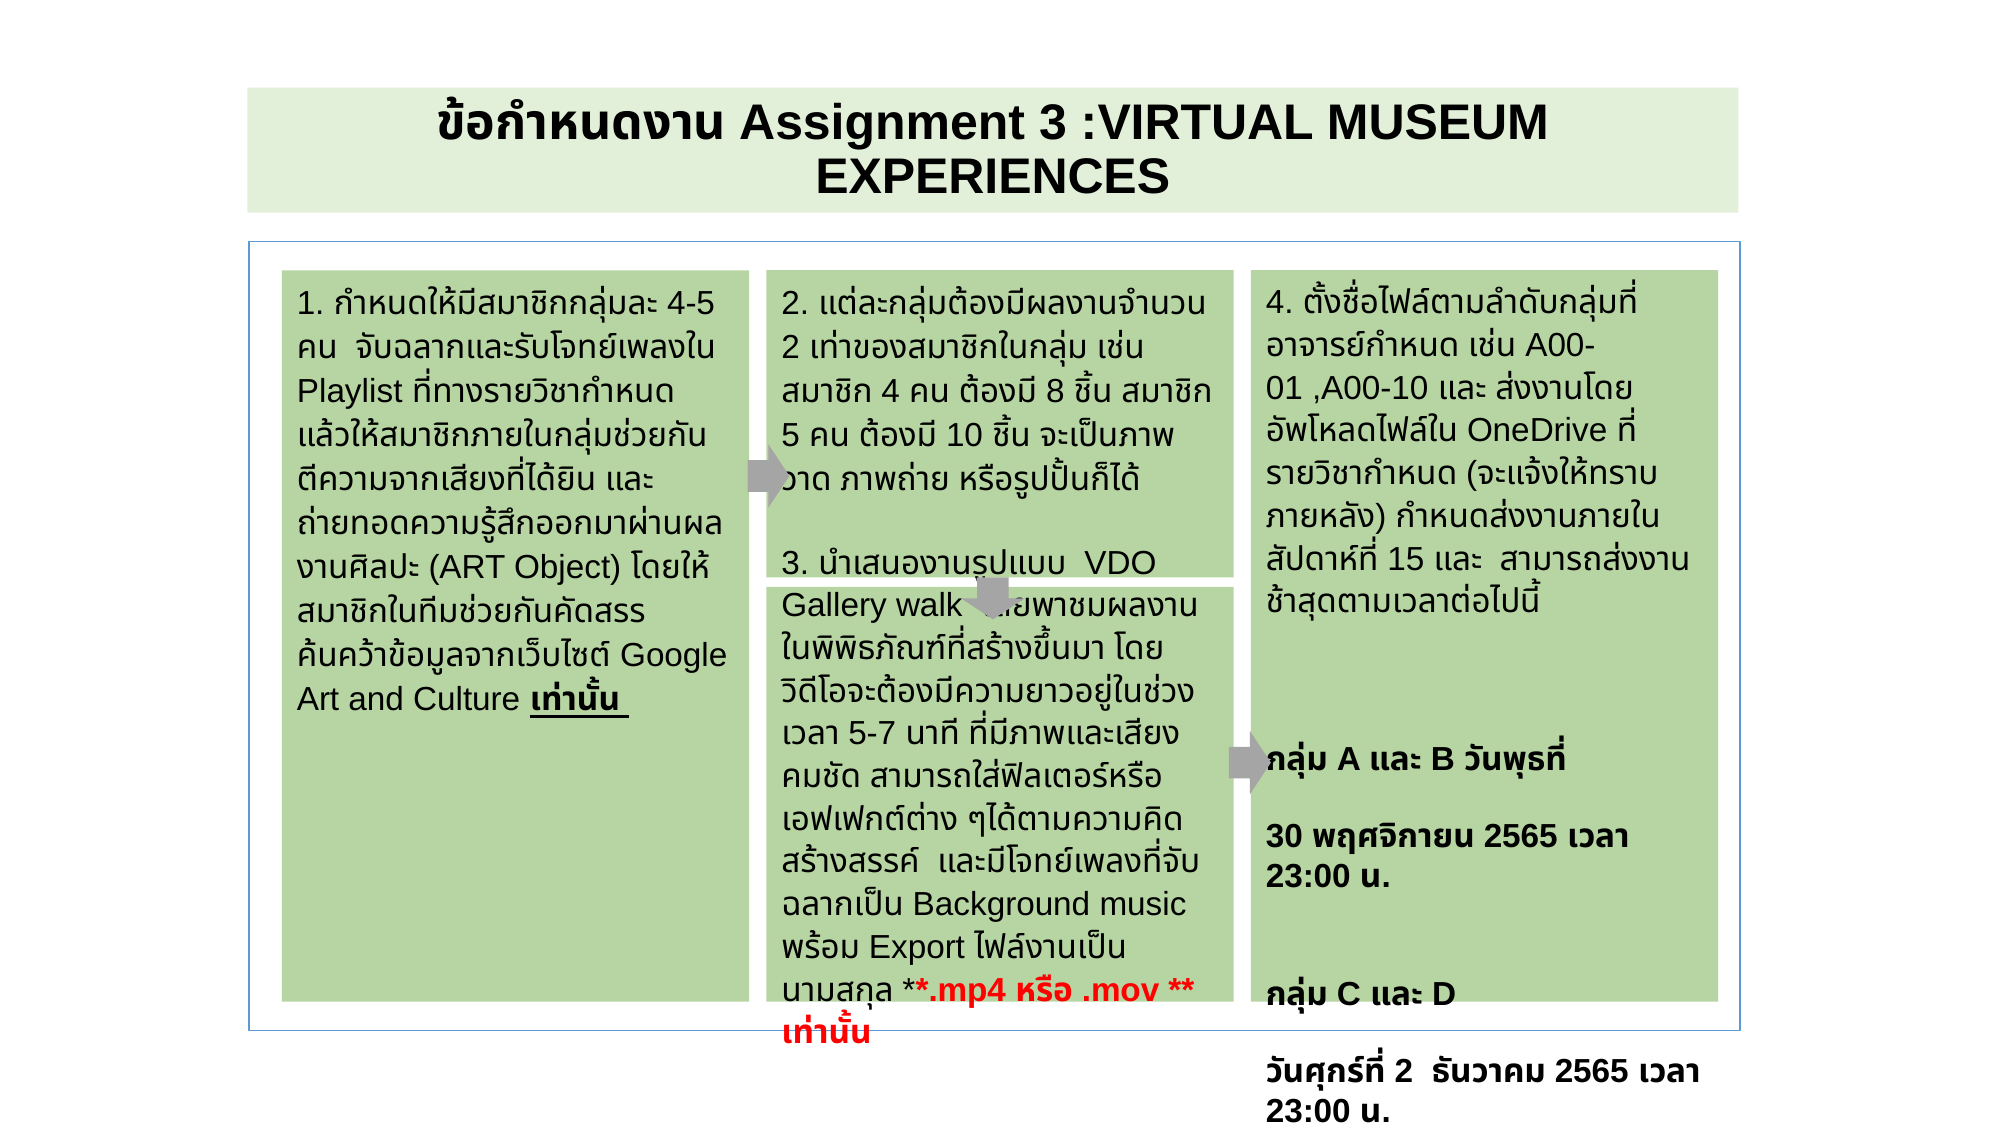

# ข้อกำหนดงาน Assignment 3 :VIRTUAL MUSEUM EXPERIENCES

1. กำหนดให้มีสมาชิกกลุ่มละ 4-5 คน  จับฉลากและรับโจทย์เพลงใน Playlist ที่ทางรายวิชากำหนด แล้วให้สมาชิกภายในกลุ่มช่วยกันตีความจากเสียงที่ได้ยิน และถ่ายทอดความรู้สึกออกมาผ่านผลงานศิลปะ (ART Object) โดยให้สมาชิกในทีมช่วยกันคัดสรร ค้นคว้าข้อมูลจากเว็บไซต์ Google Art and Culture เท่านั้น
2. แต่ละกลุ่มต้องมีผลงานจำนวน 2 เท่าของสมาชิกในกลุ่ม เช่น สมาชิก 4 คน ต้องมี 8 ชิ้น สมาชิก 5 คน ต้องมี 10 ชิ้น จะเป็นภาพวาด ภาพถ่าย หรือรูปปั้นก็ได้
4. ตั้งชื่อไฟล์ตามลำดับกลุ่มที่อาจารย์กำหนด เช่น A00-01 ,A00-10 และ ส่งงานโดยอัพโหลดไฟล์ใน OneDrive ที่รายวิชากำหนด (จะแจ้งให้ทราบภายหลัง) กำหนดส่งงานภายในสัปดาห์ที่ 15 และ  สามารถส่งงานช้าสุดตามเวลาต่อไปนี้

กลุ่ม A และ B วันพุธที่
30 พฤศจิกายน 2565 เวลา 23:00 น.
กลุ่ม C และ D
วันศุกร์ที่ 2  ธันวาคม 2565 เวลา 23:00 น.

3. นำเสนองานรูปแบบ  VDO Gallery walk  โดยพาชมผลงานในพิพิธภัณฑ์ที่สร้างขึ้นมา โดยวิดีโอจะต้องมีความยาวอยู่ในช่วงเวลา 5-7 นาที ที่มีภาพและเสียงคมชัด สามารถใส่ฟิลเตอร์หรือเอฟเฟกต์ต่าง ๆได้ตามความคิดสร้างสรรค์  และมีโจทย์เพลงที่จับฉลากเป็น Background music พร้อม Export ไฟล์งานเป็นนามสกุล **.mp4 หรือ .mov **  เท่านั้น